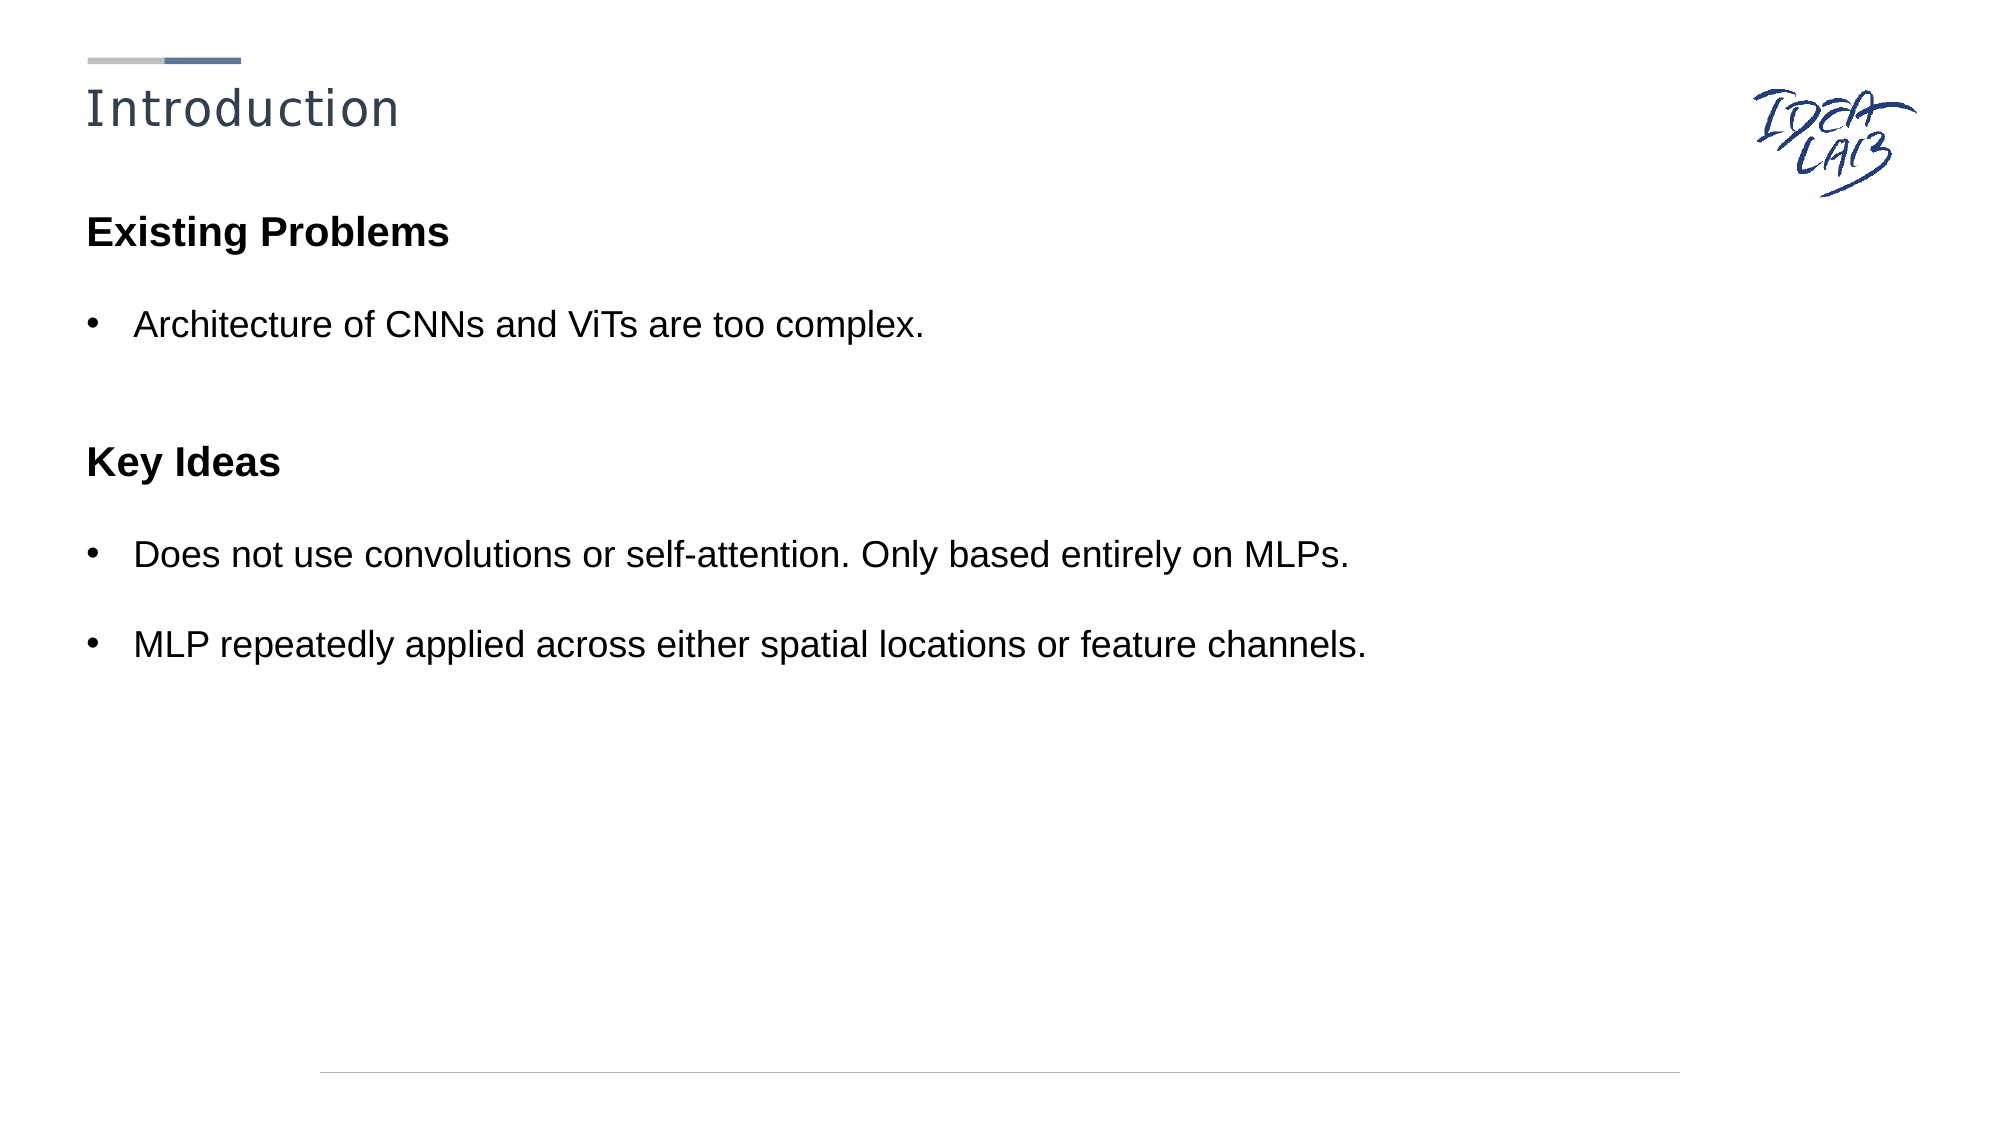

Introduction
Existing Problems

Architecture of CNNs and ViTs are too complex.

Key Ideas

Does not use convolutions or self-attention. Only based entirely on MLPs.

MLP repeatedly applied across either spatial locations or feature channels.